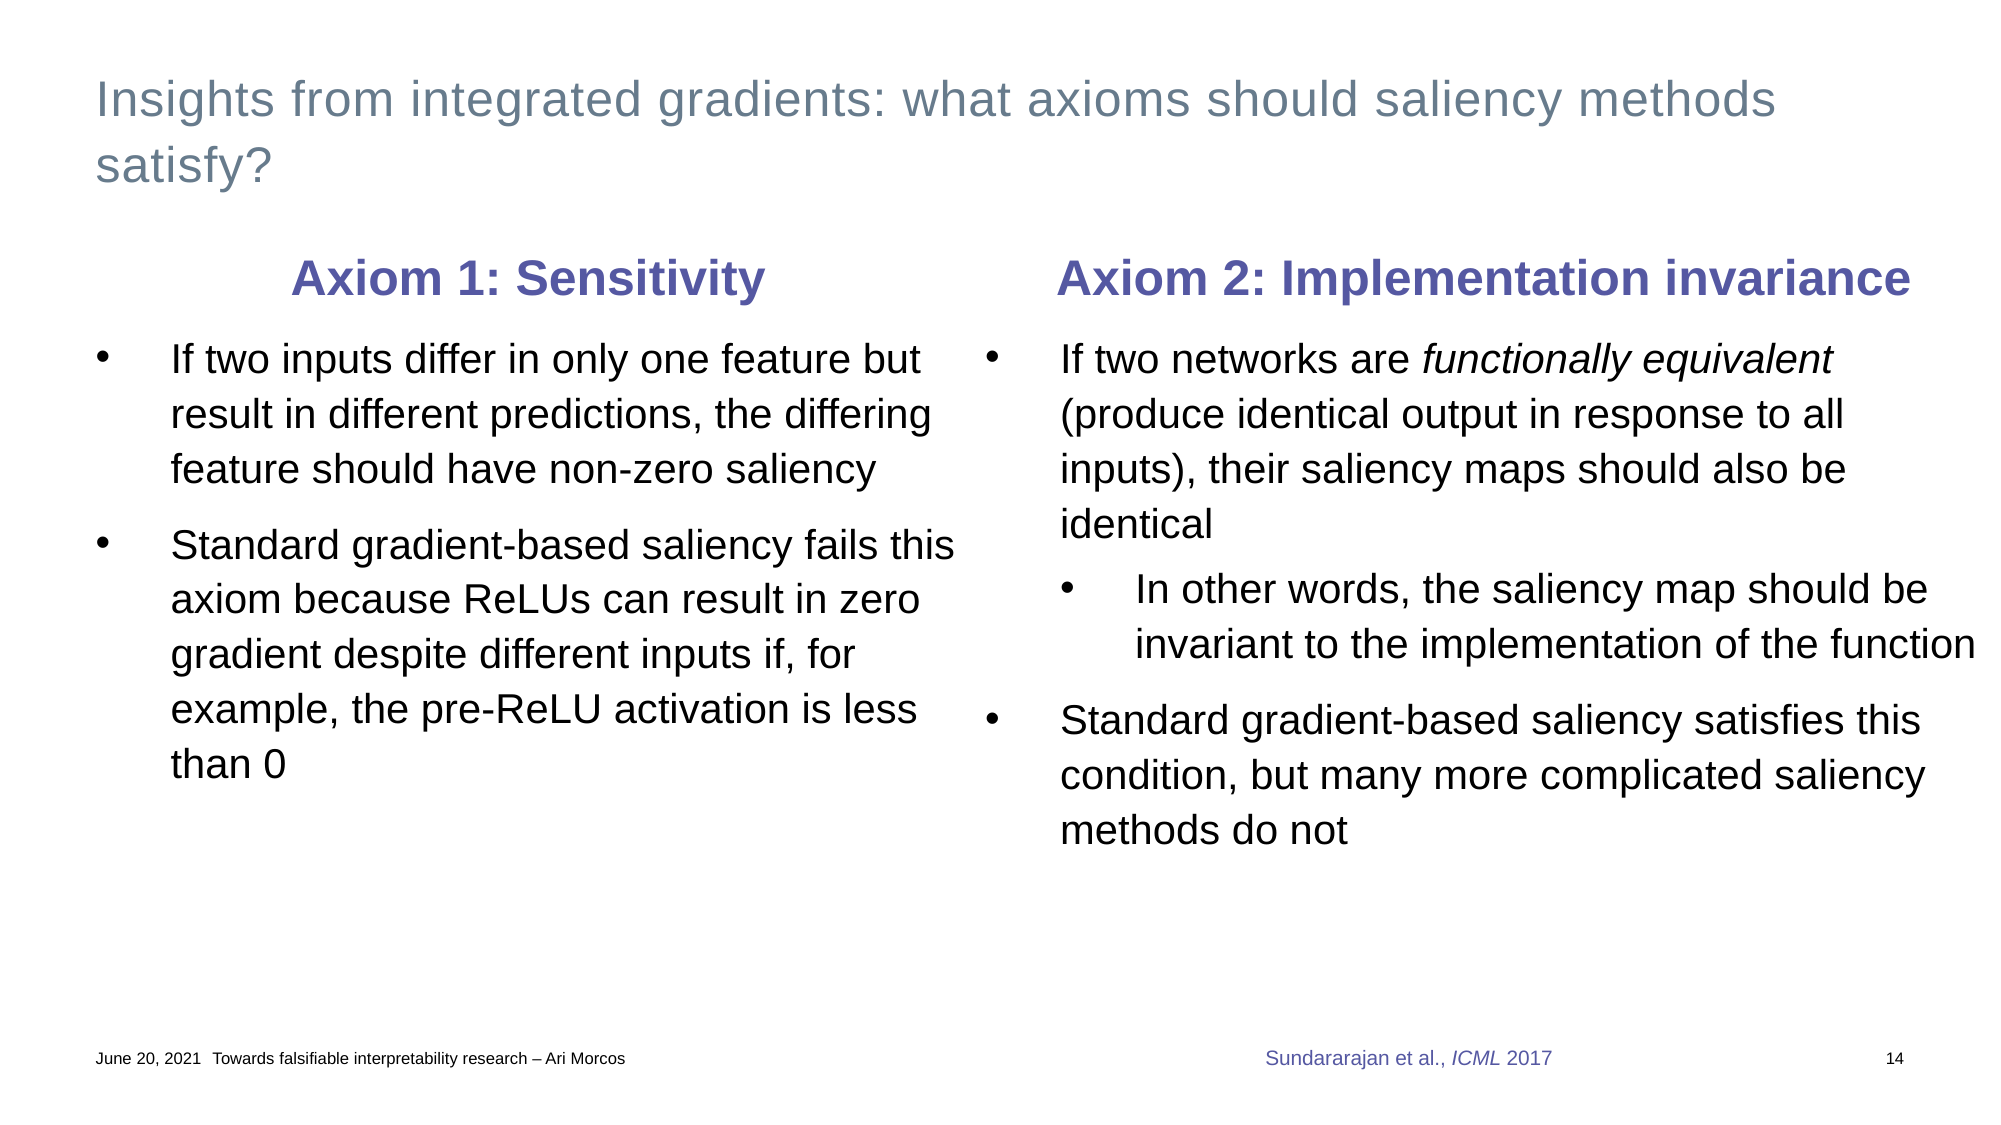

# Insights from integrated gradients: what axioms should saliency methods satisfy?
Axiom 1: Sensitivity
If two inputs differ in only one feature but result in different predictions, the differing feature should have non-zero saliency
Standard gradient-based saliency fails this axiom because ReLUs can result in zero gradient despite different inputs if, for example, the pre-ReLU activation is less than 0
Axiom 2: Implementation invariance
If two networks are functionally equivalent (produce identical output in response to all inputs), their saliency maps should also be identical
In other words, the saliency map should be invariant to the implementation of the function
Standard gradient-based saliency satisfies this condition, but many more complicated saliency methods do not

Sundararajan et al., ICML 2017
June 20, 2021
Towards falsifiable interpretability research – Ari Morcos
14